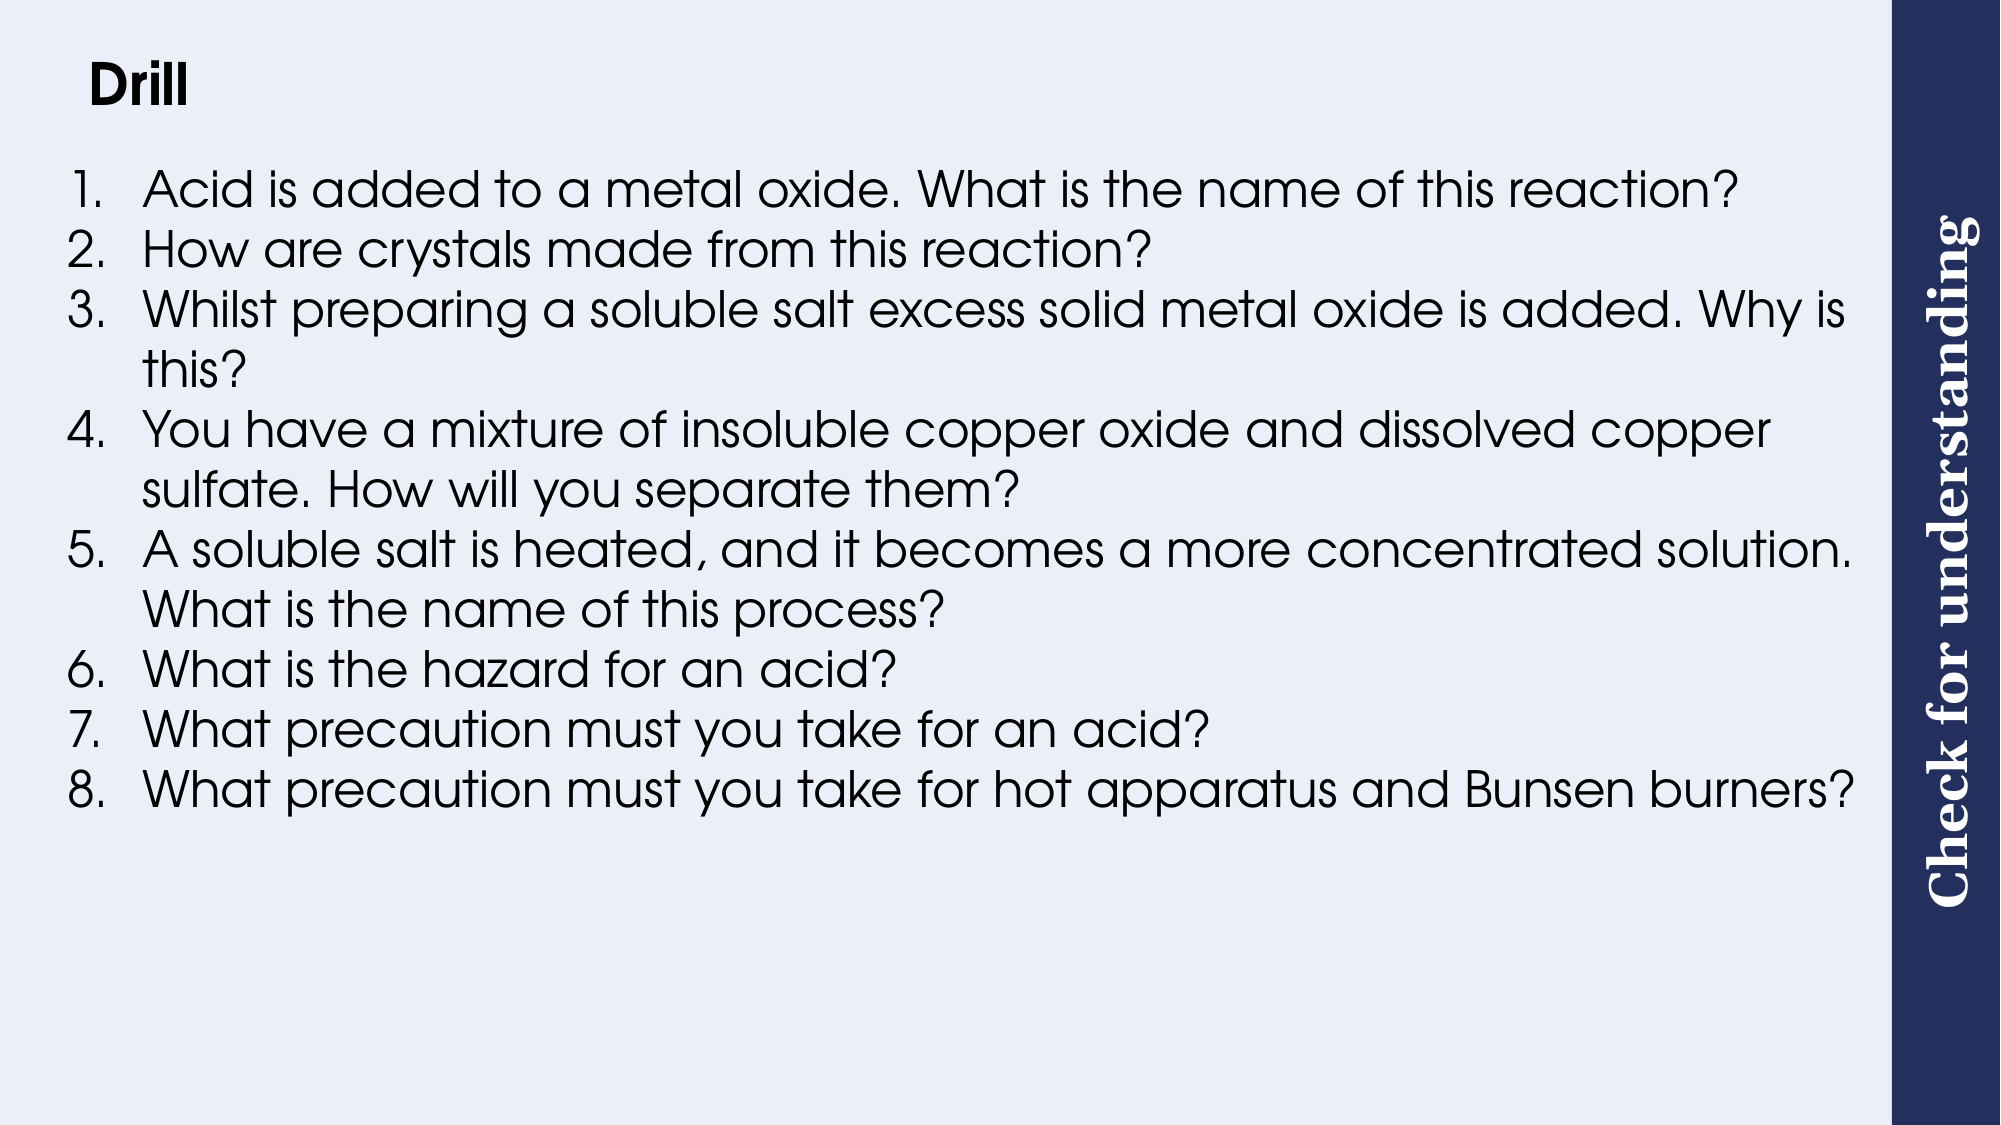

# Drill
Acid is added to a metal oxide. What is the name of this reaction?
How are crystals made from this reaction?
Whilst preparing a soluble salt excess solid metal oxide is added. Why is this?
You have a mixture of insoluble copper oxide and dissolved copper sulfate. How will you separate them?
A soluble salt is heated, and it becomes a more concentrated solution. What is the name of this process?
What is the hazard for an acid?
What precaution must you take for an acid?
What precaution must you take for hot apparatus and Bunsen burners?